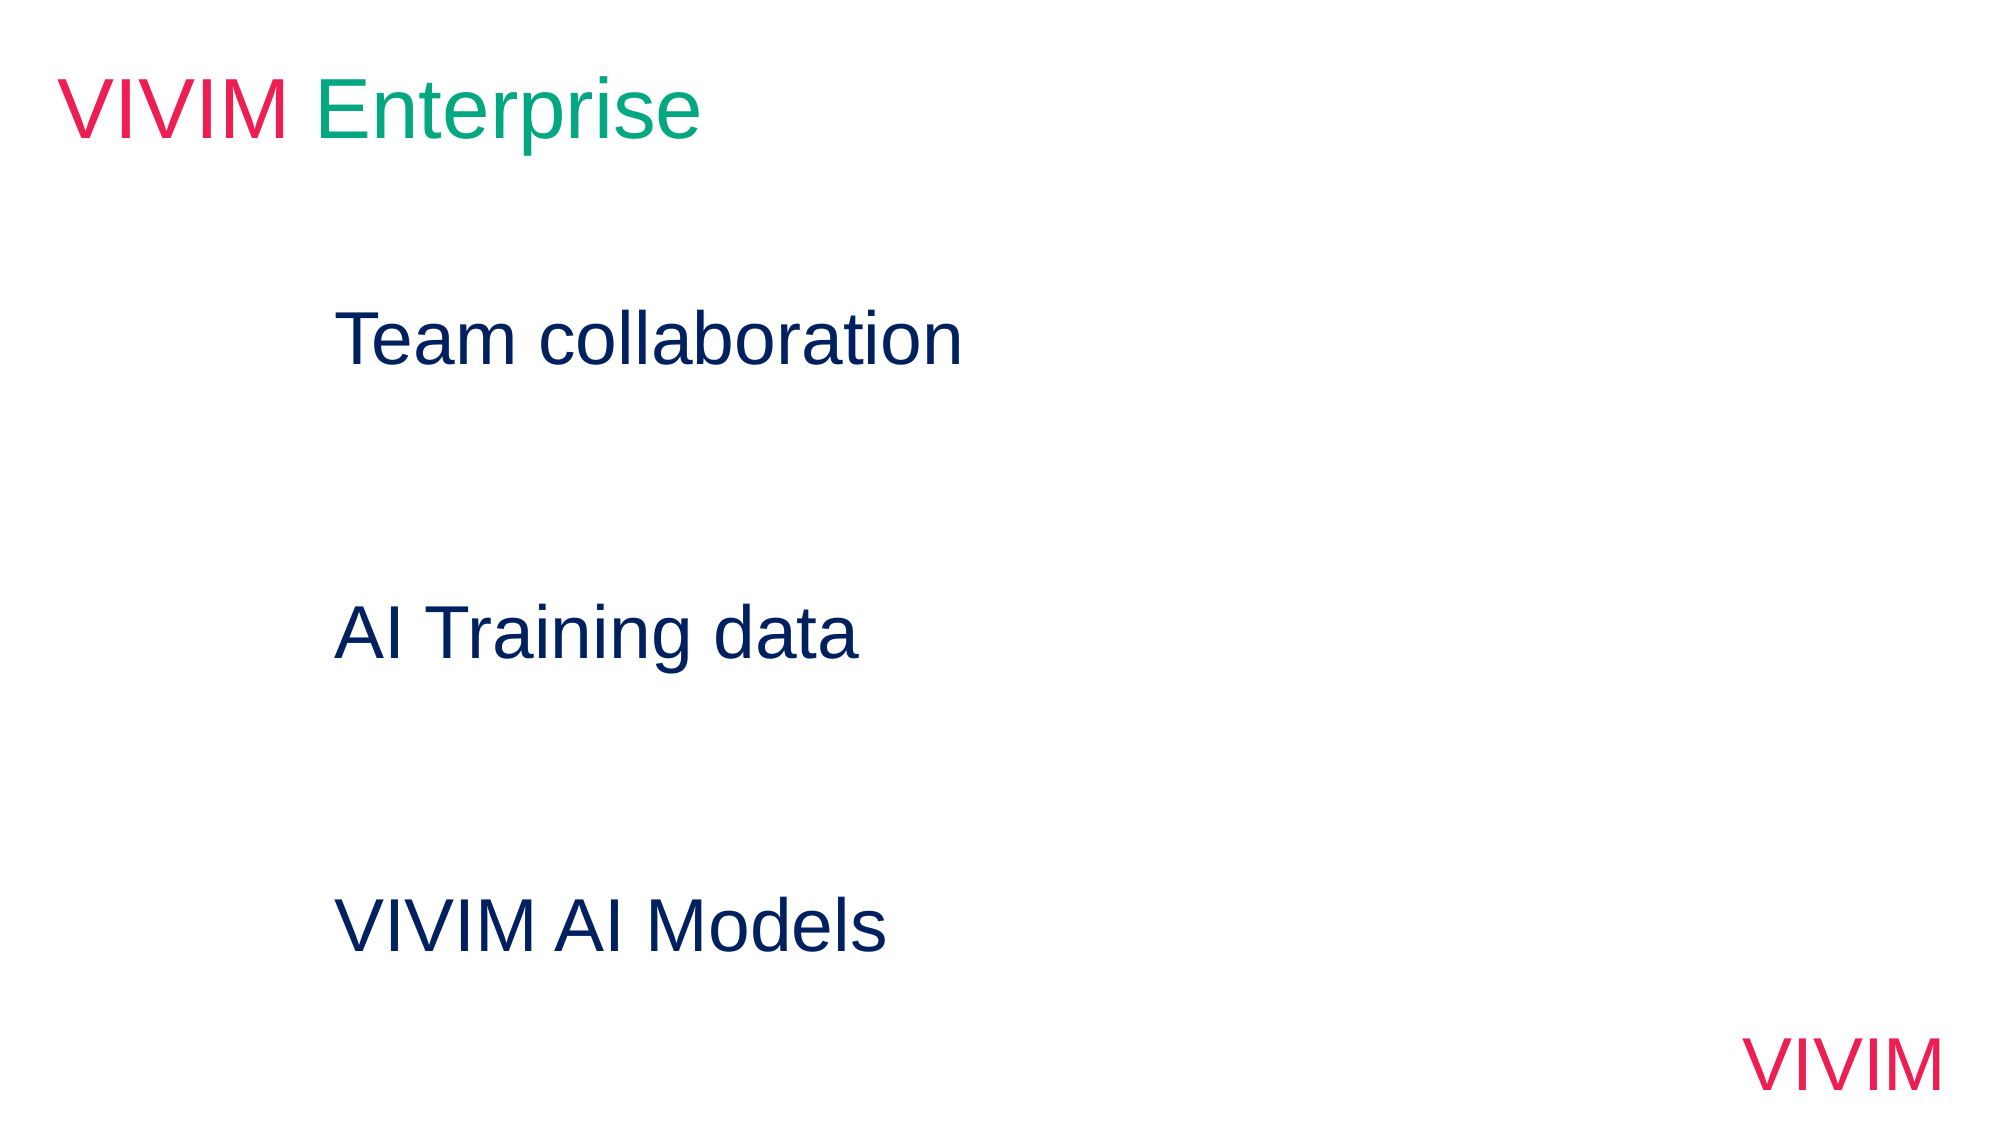

VIVIM Enterprise
Team collaboration
AI Training data
VIVIM AI Models
VIVIM